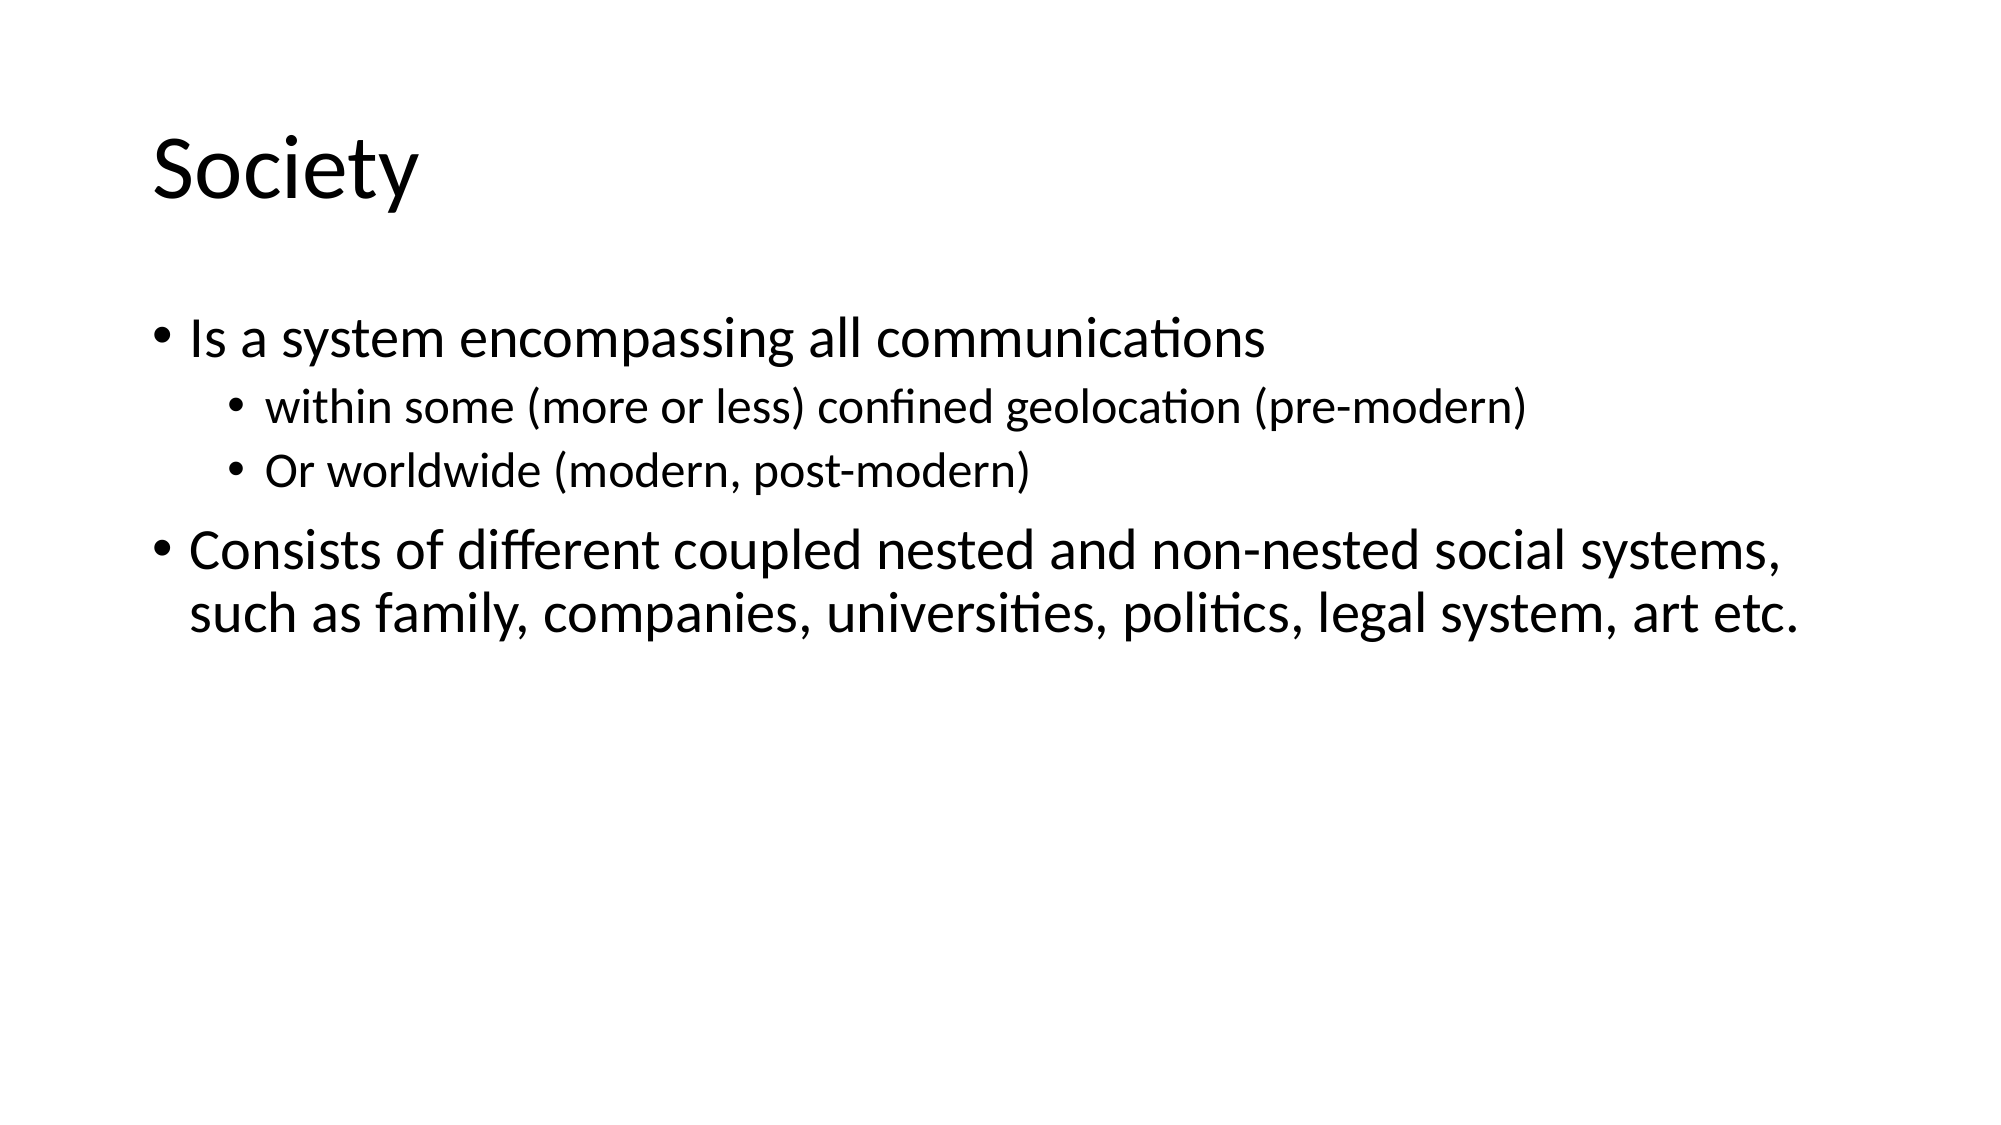

# Society
Is a system encompassing all communications
within some (more or less) confined geolocation (pre-modern)
Or worldwide (modern, post-modern)
Consists of different coupled nested and non-nested social systems, such as family, companies, universities, politics, legal system, art etc.